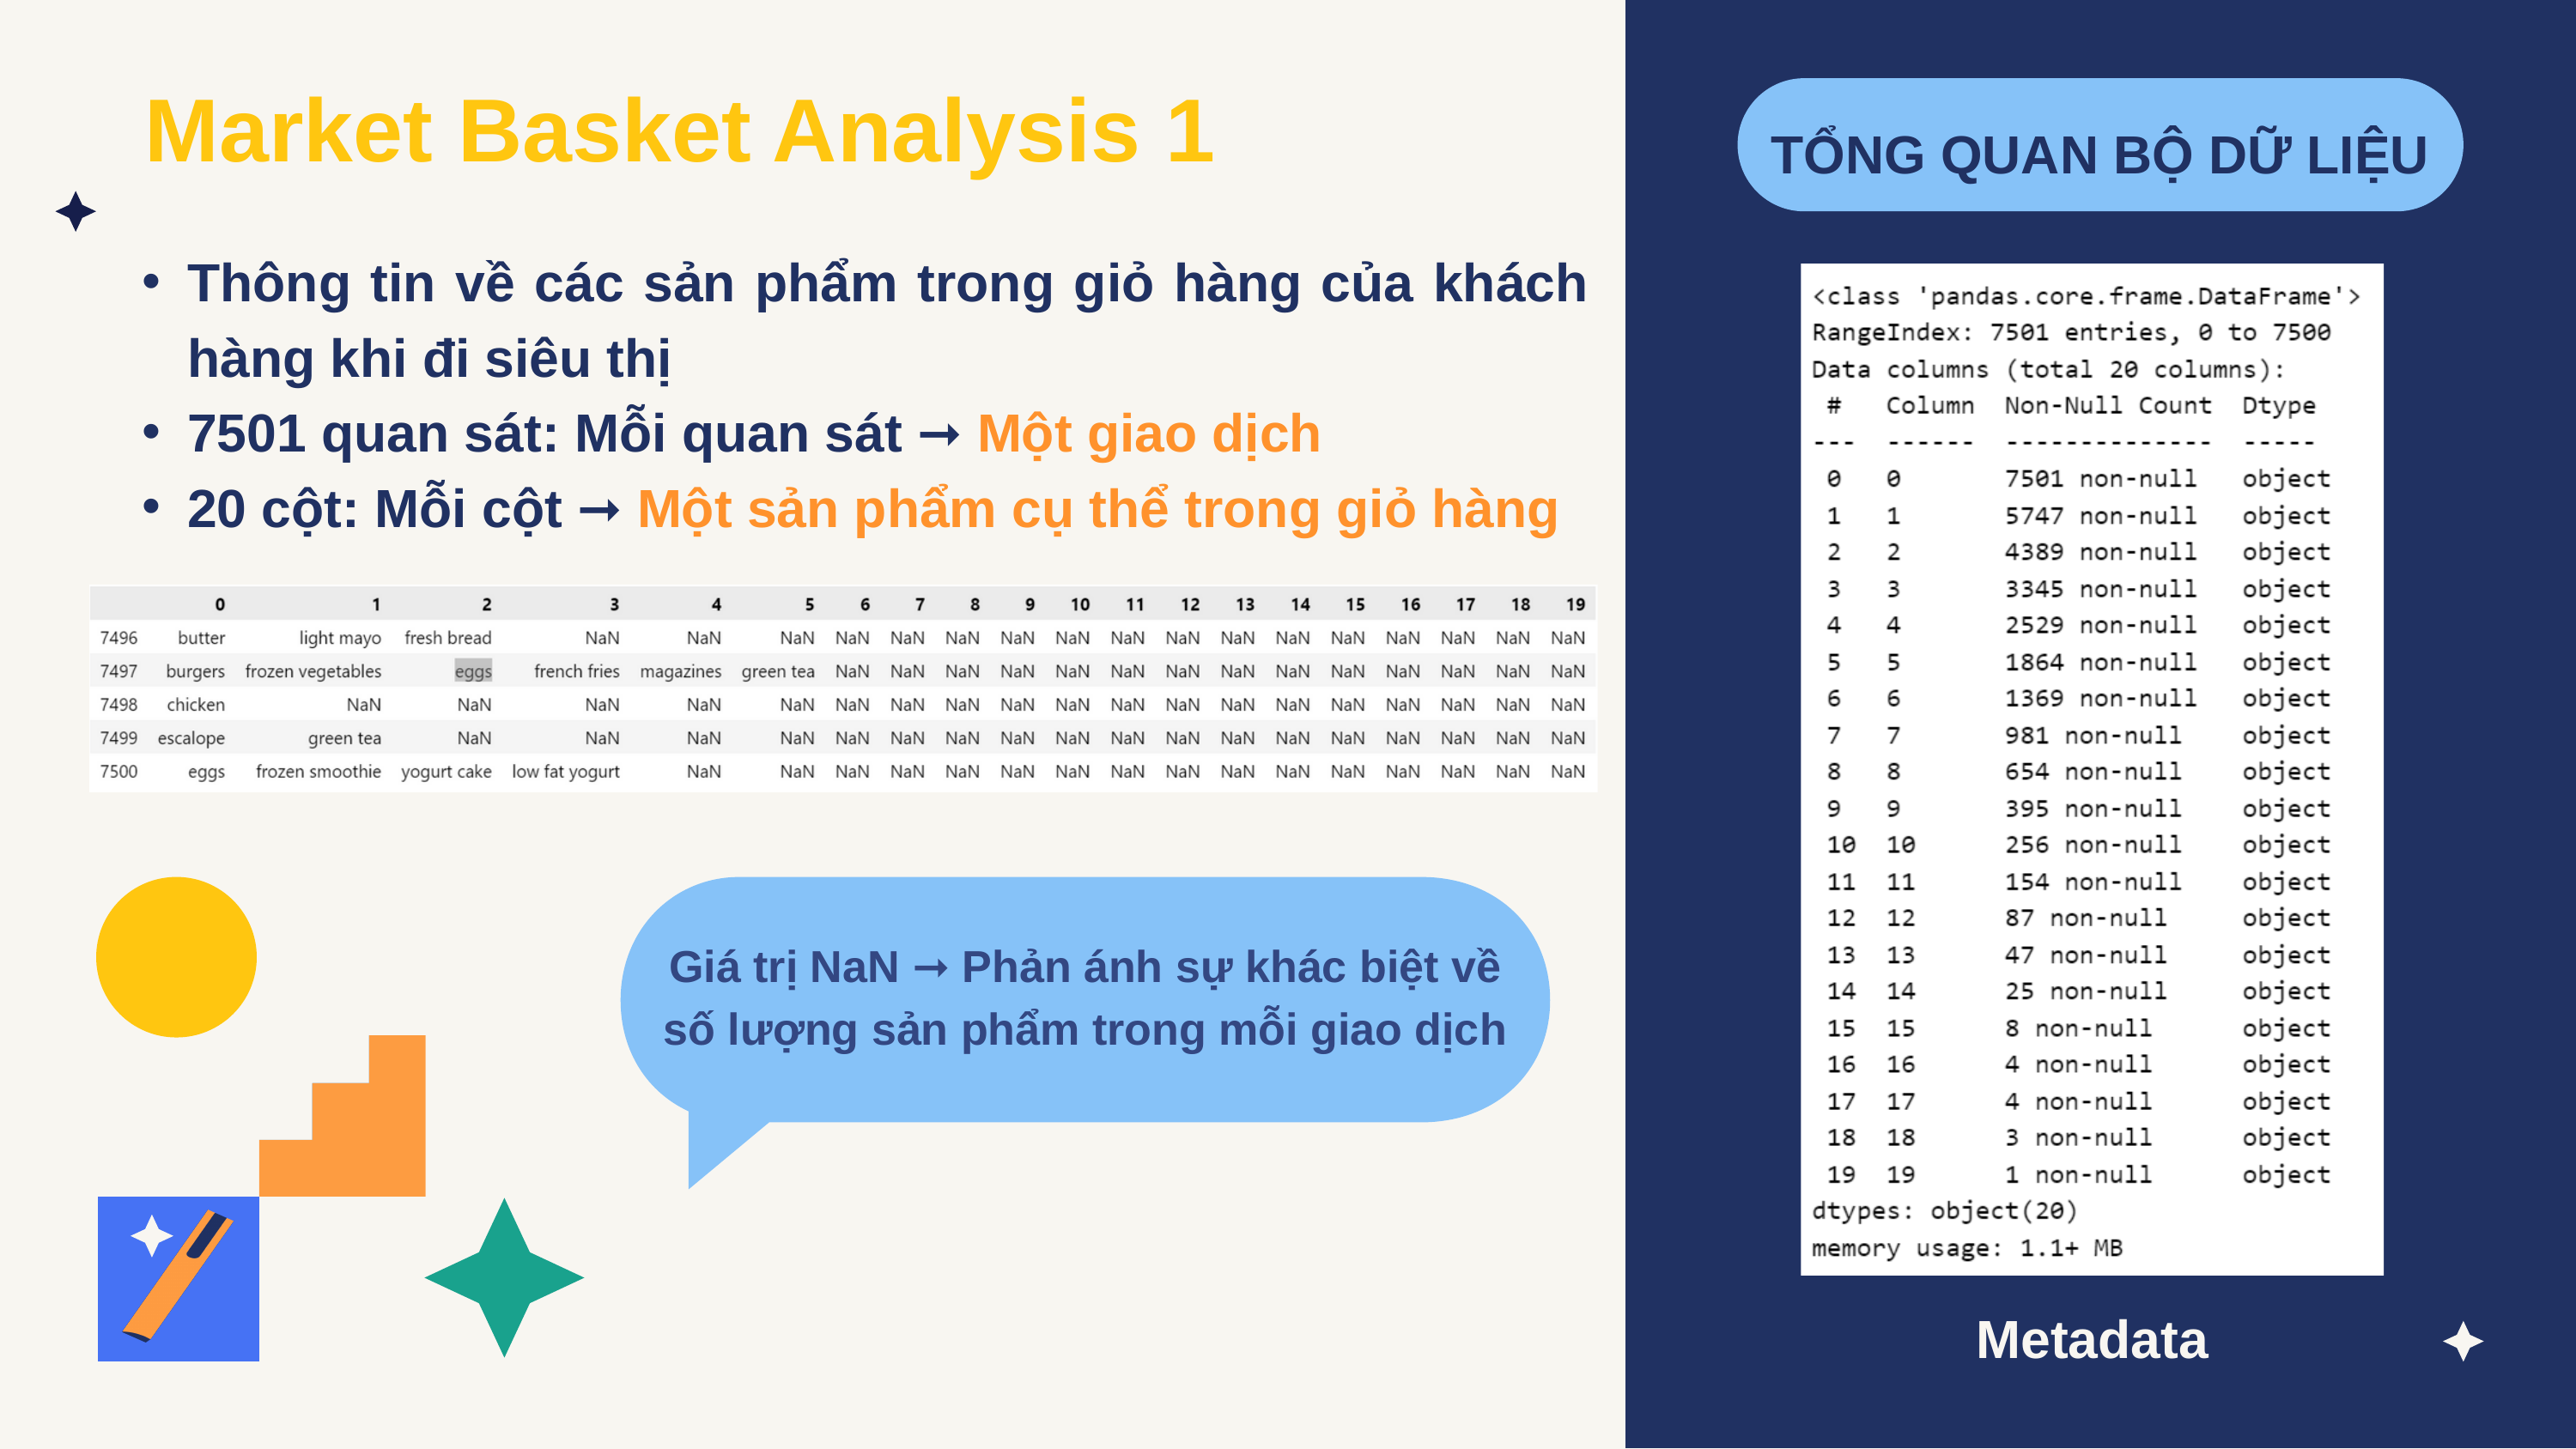

Market Basket Analysis 1

TỔNG QUAN BỘ DỮ LIỆU

Thông tin về các sản phẩm trong giỏ hàng của khách hàng khi đi siêu thị
7501 quan sát: Mỗi quan sát ➞ Một giao dịch
20 cột: Mỗi cột ➞ Một sản phẩm cụ thể trong giỏ hàng

Giá trị NaN ➞ Phản ánh sự khác biệt về số lượng sản phẩm trong mỗi giao dịch
Metadata